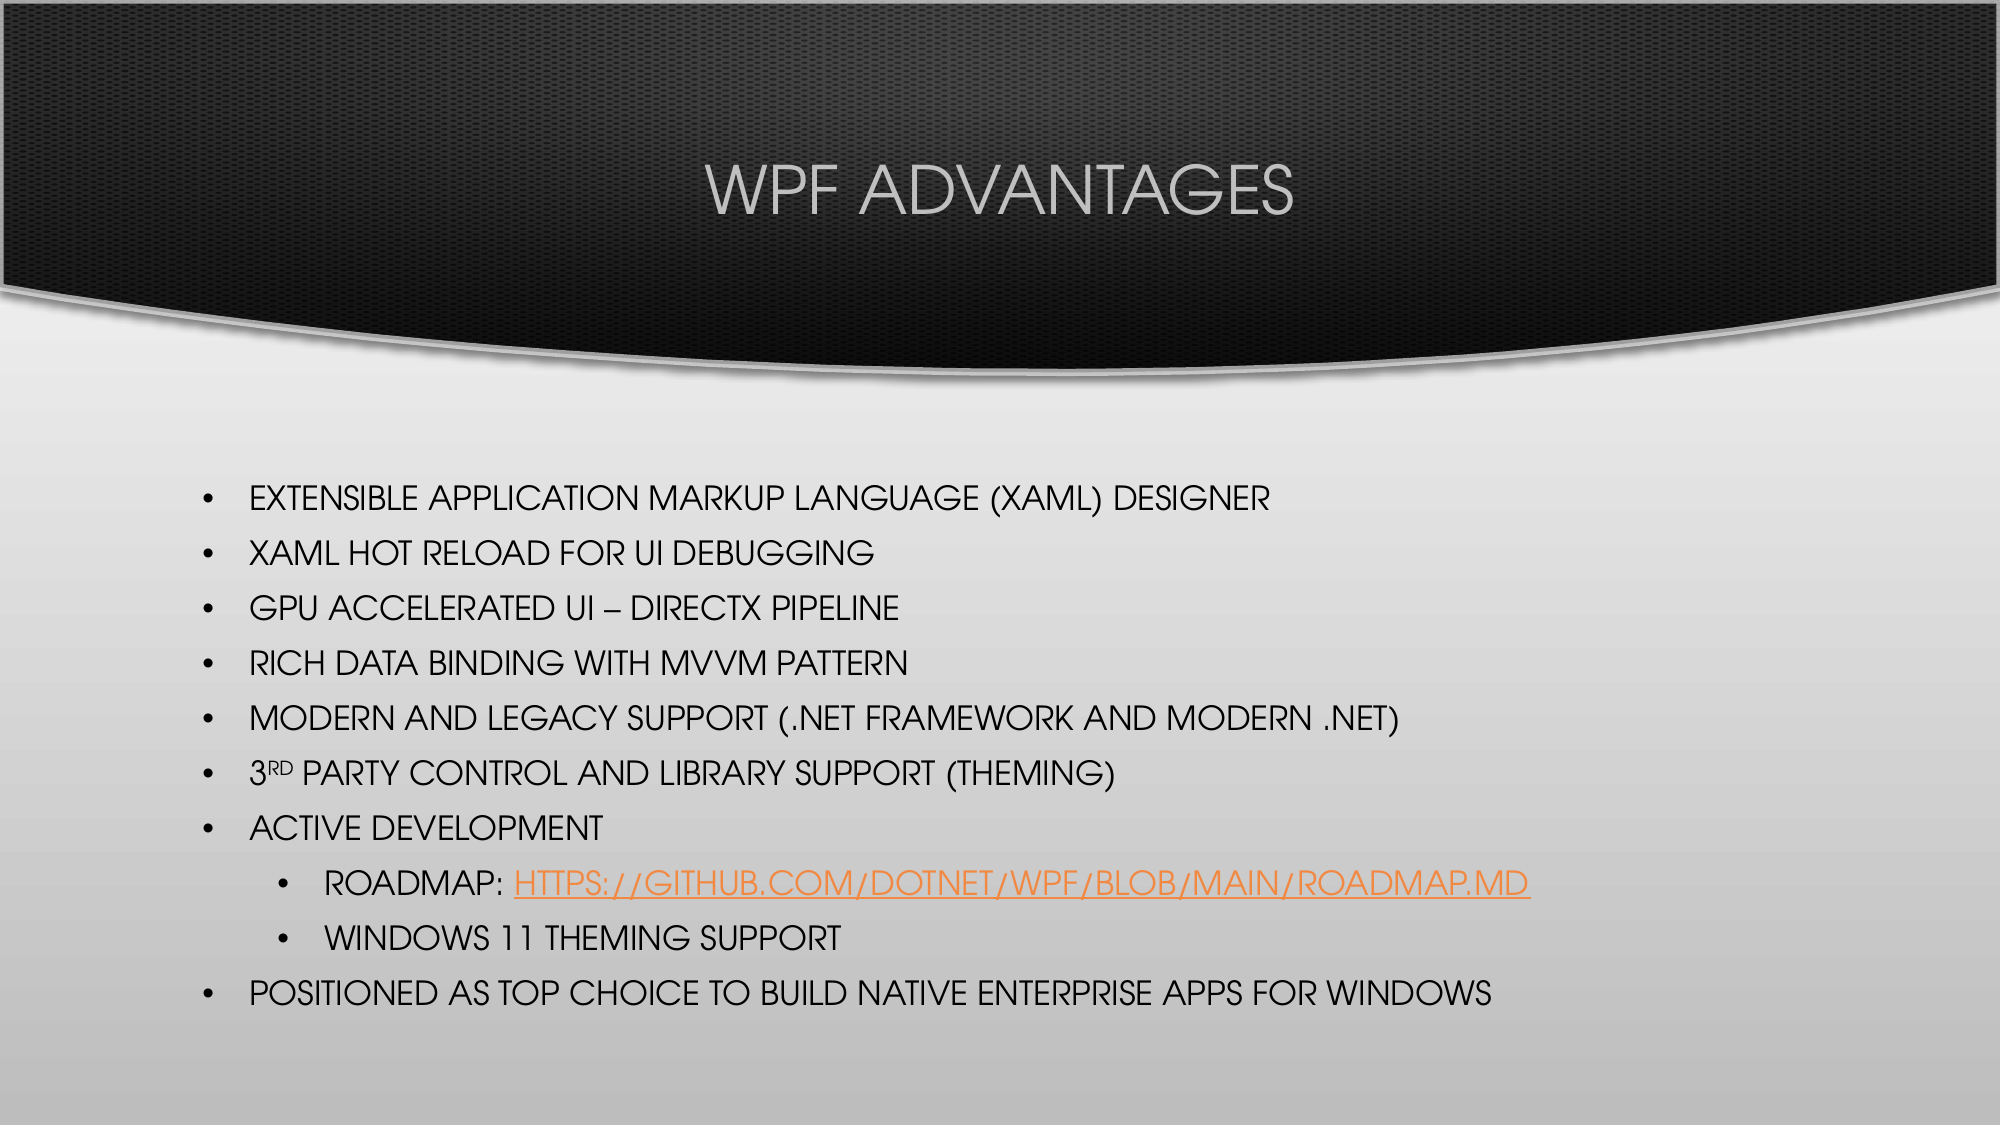

# WPF Advantages
Extensible Application Markup Language (XAML) designer
XAML Hot Reload for UI debugging
GPU Accelerated UI – DirectX pipeline
Rich data binding with MVVM pattern
Modern and legacy support (.NET Framework and modern .NET)
3rd Party control and library support (Theming)
Active development
Roadmap: https://github.com/dotnet/wpf/blob/main/roadmap.md
Windows 11 theming support
Positioned as top choice to build native Enterprise apps for Windows